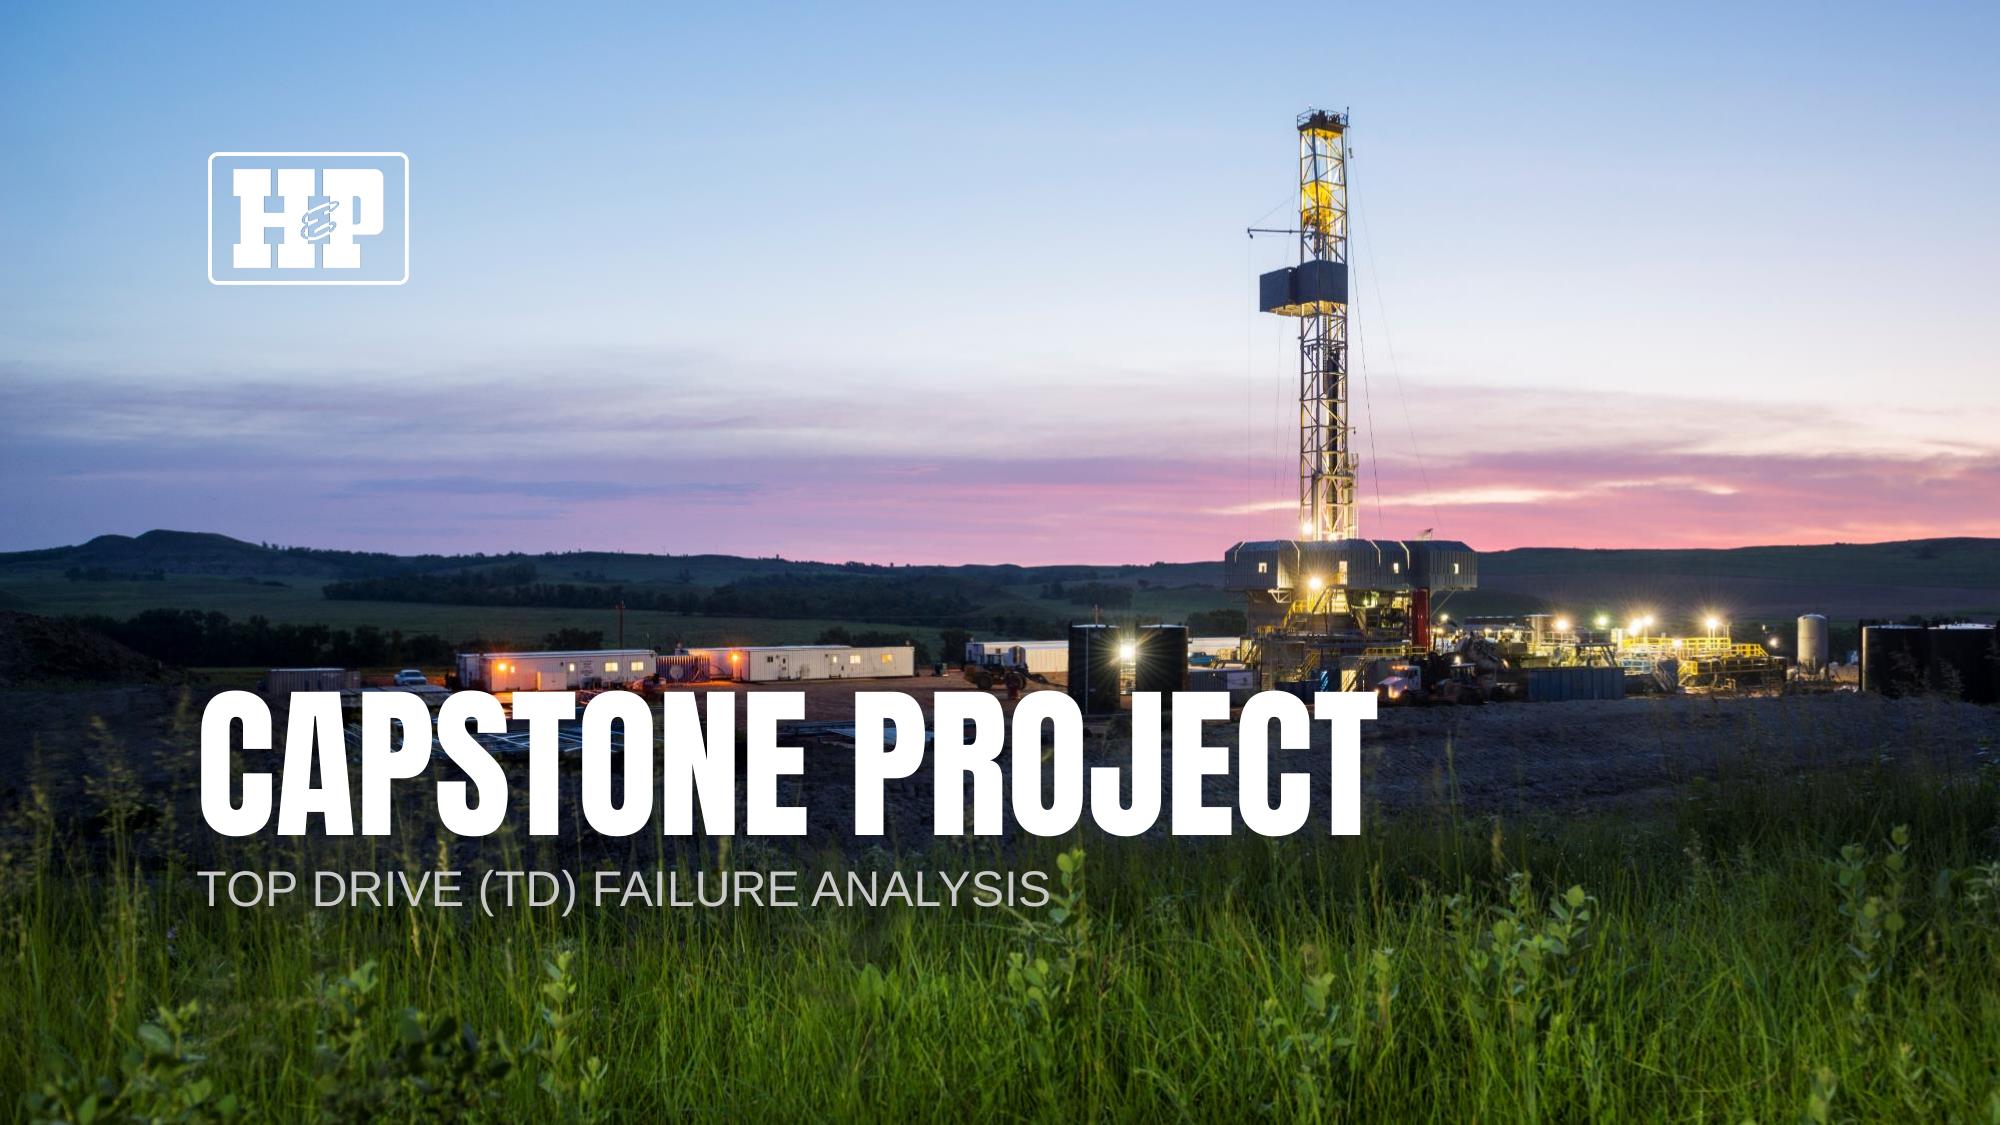

# Capstone project
Top drive (TD) failure analysis